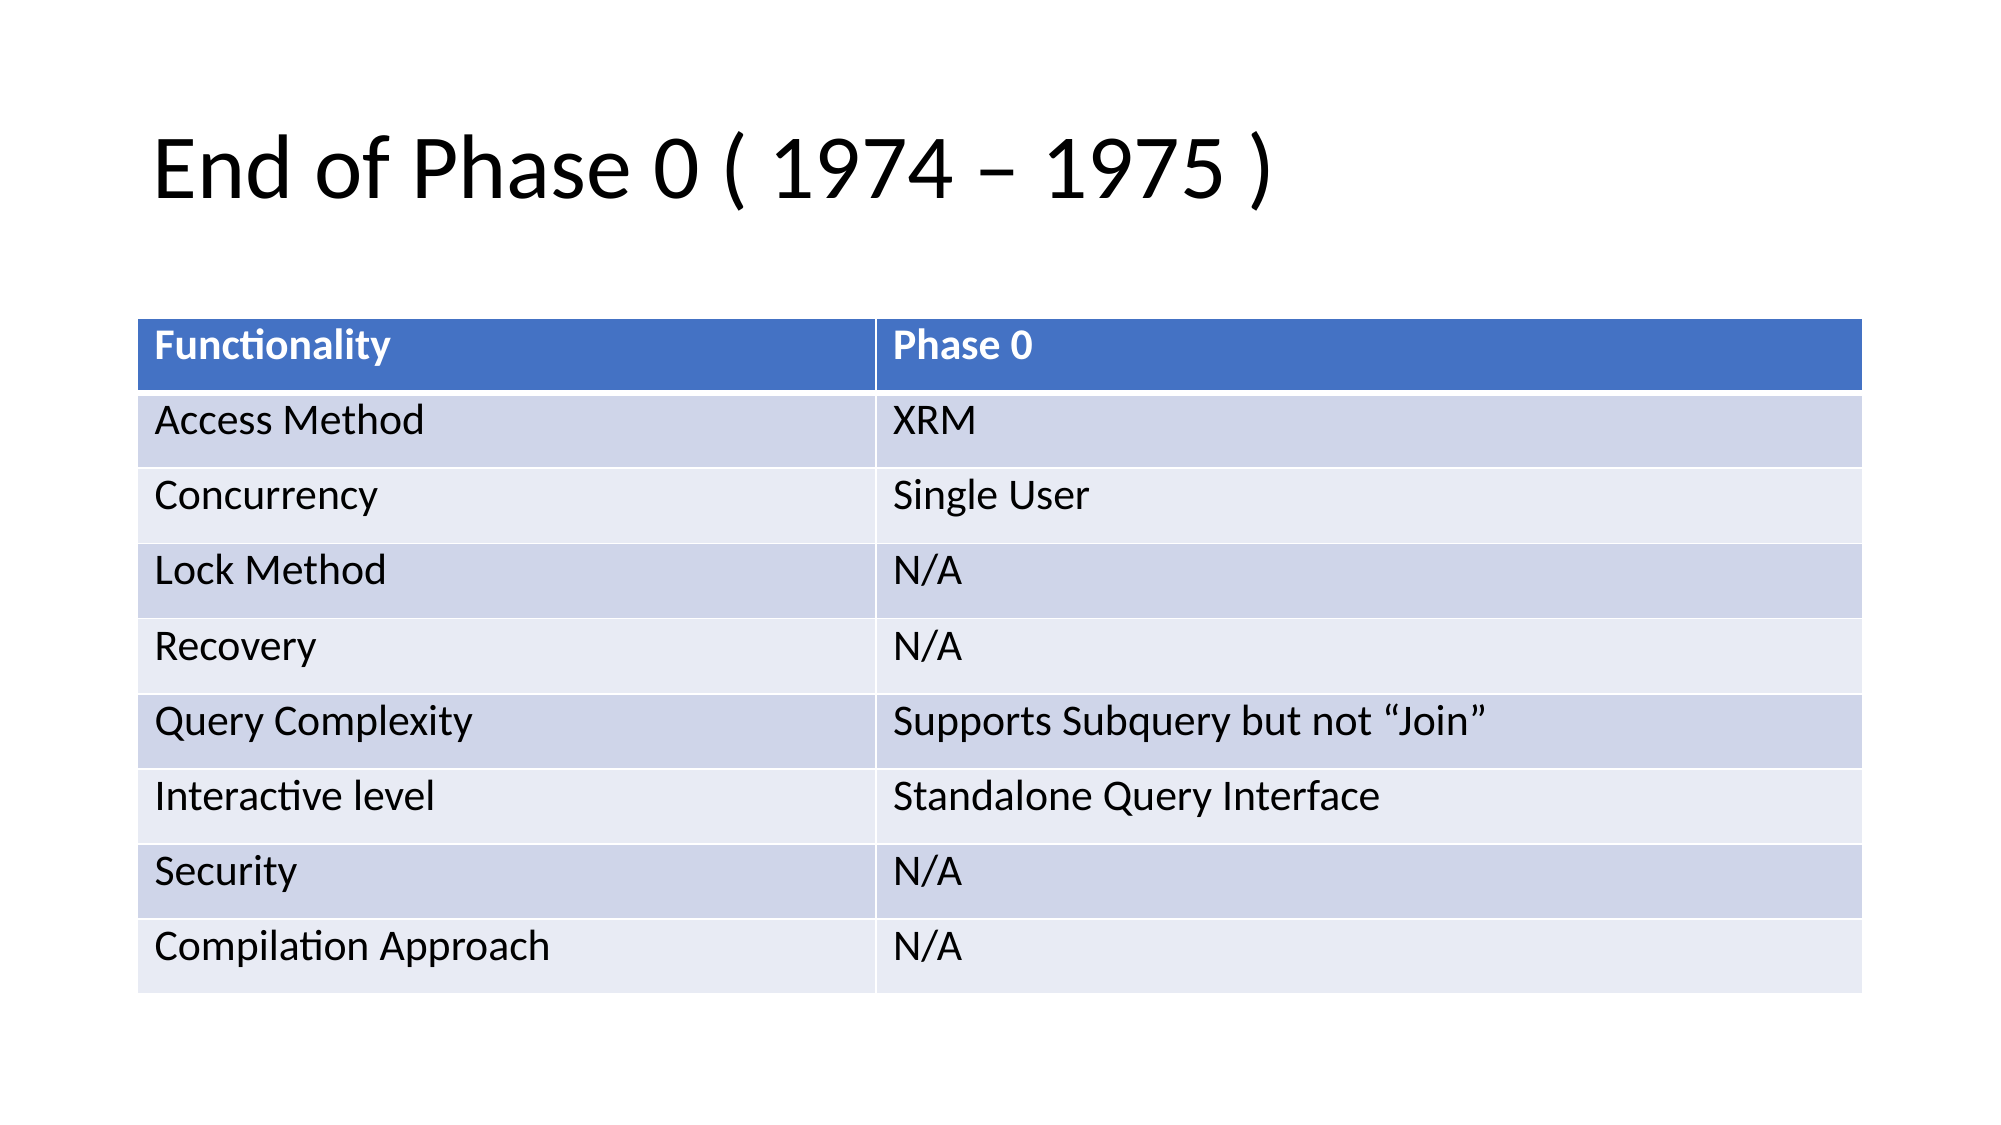

# End of Phase 0 ( 1974 – 1975 )
| Functionality | Phase 0 |
| --- | --- |
| Access Method | XRM |
| Concurrency | Single User |
| Lock Method | N/A |
| Recovery | N/A |
| Query Complexity | Supports Subquery but not “Join” |
| Interactive level | Standalone Query Interface |
| Security | N/A |
| Compilation Approach | N/A |